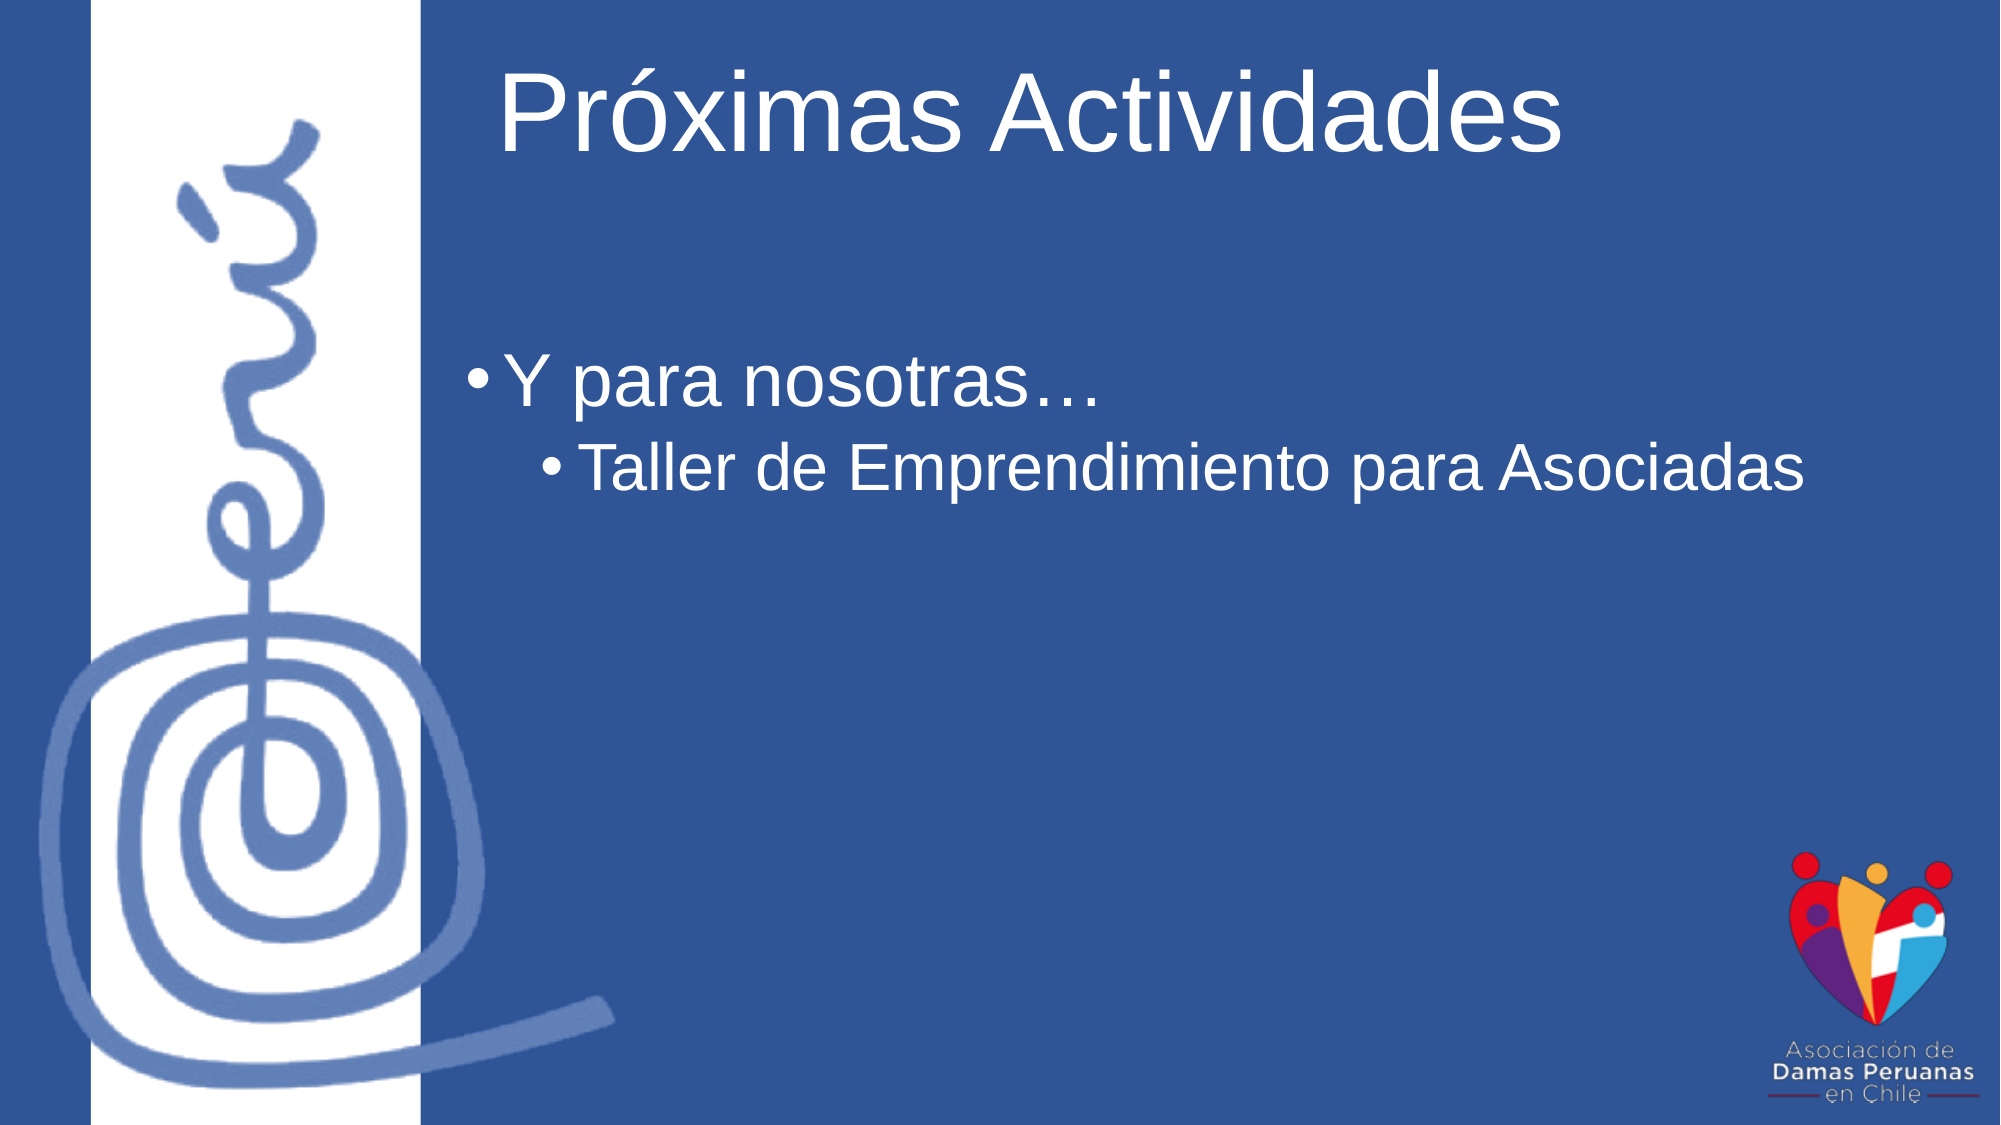

# Próximas Actividades

Y para nosotras…
Taller de Emprendimiento para Asociadas